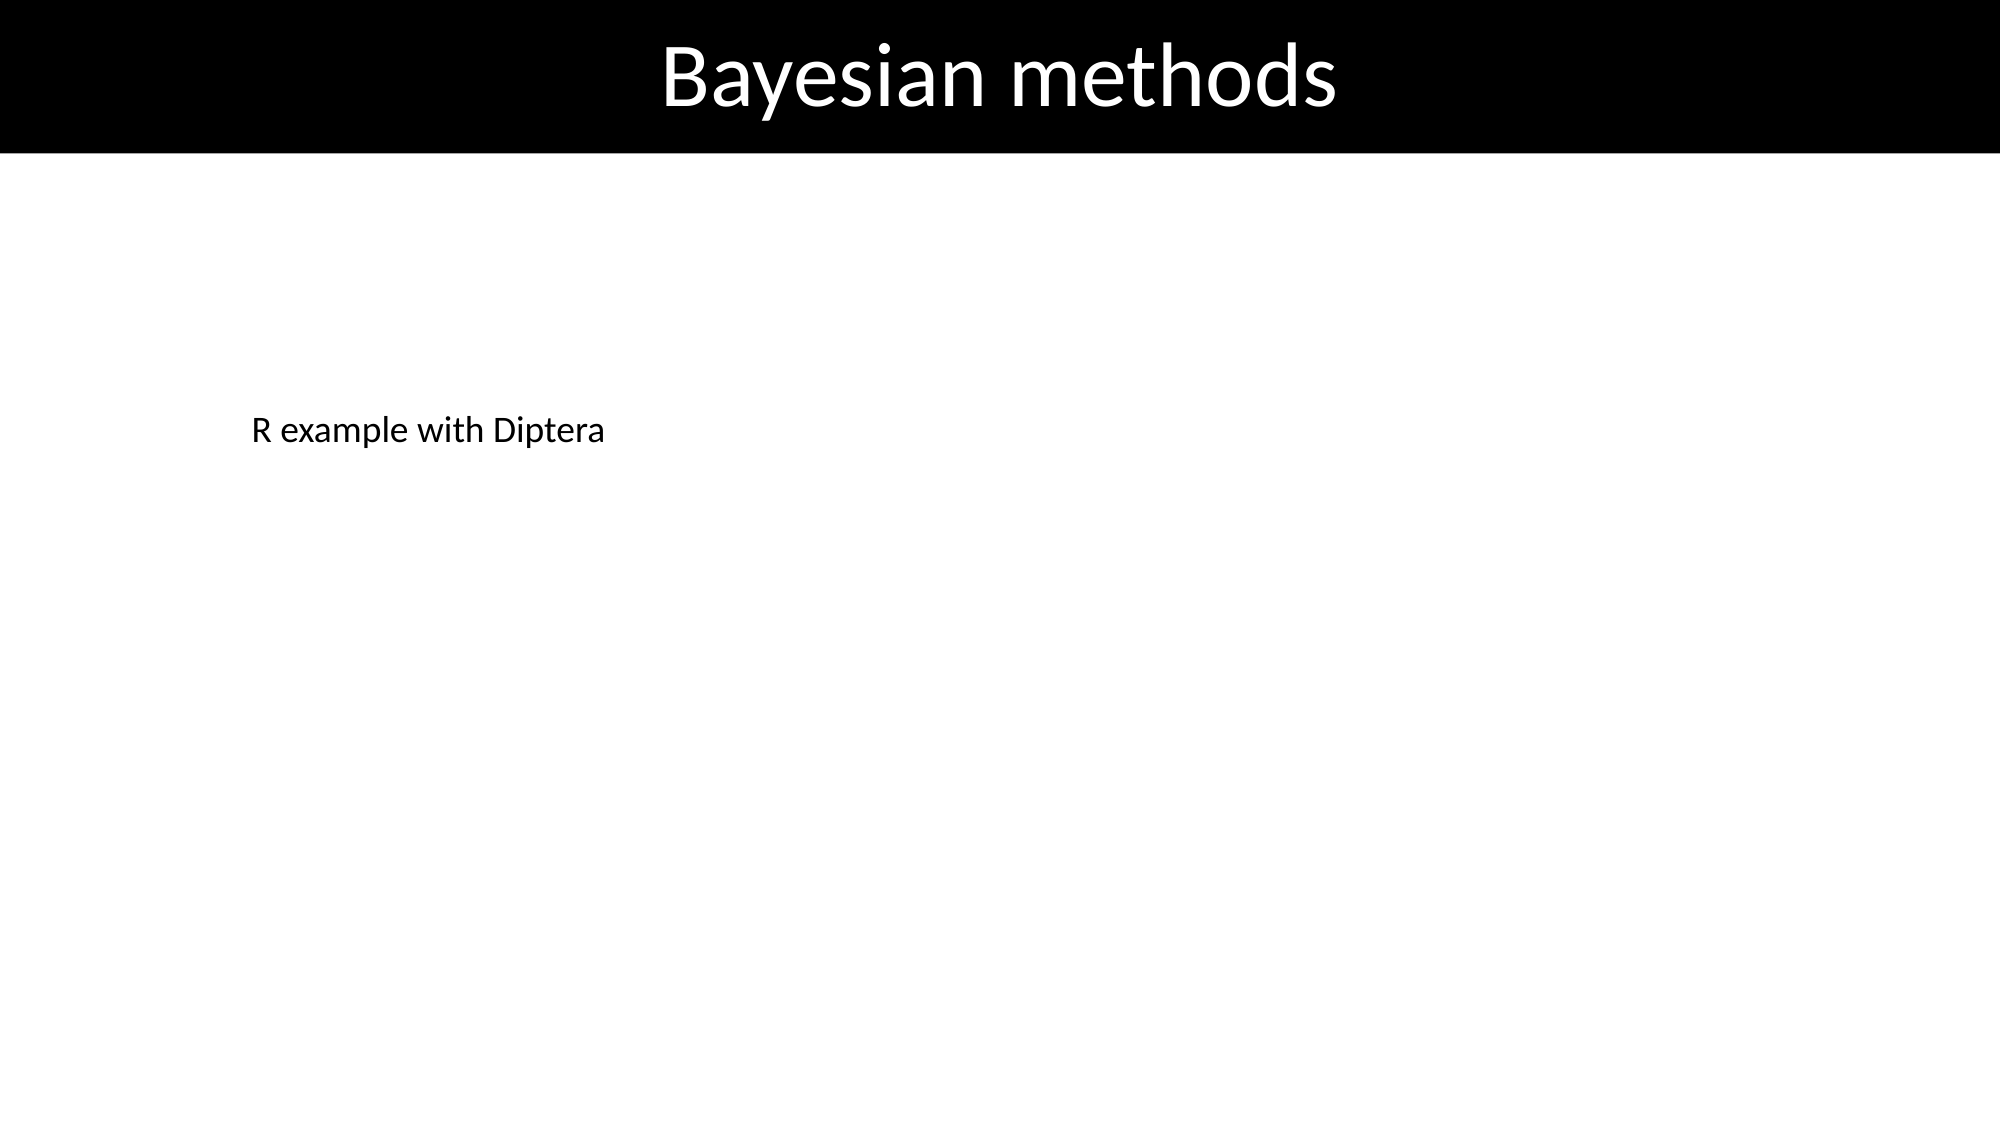

# Bayesian methods
R example with Diptera